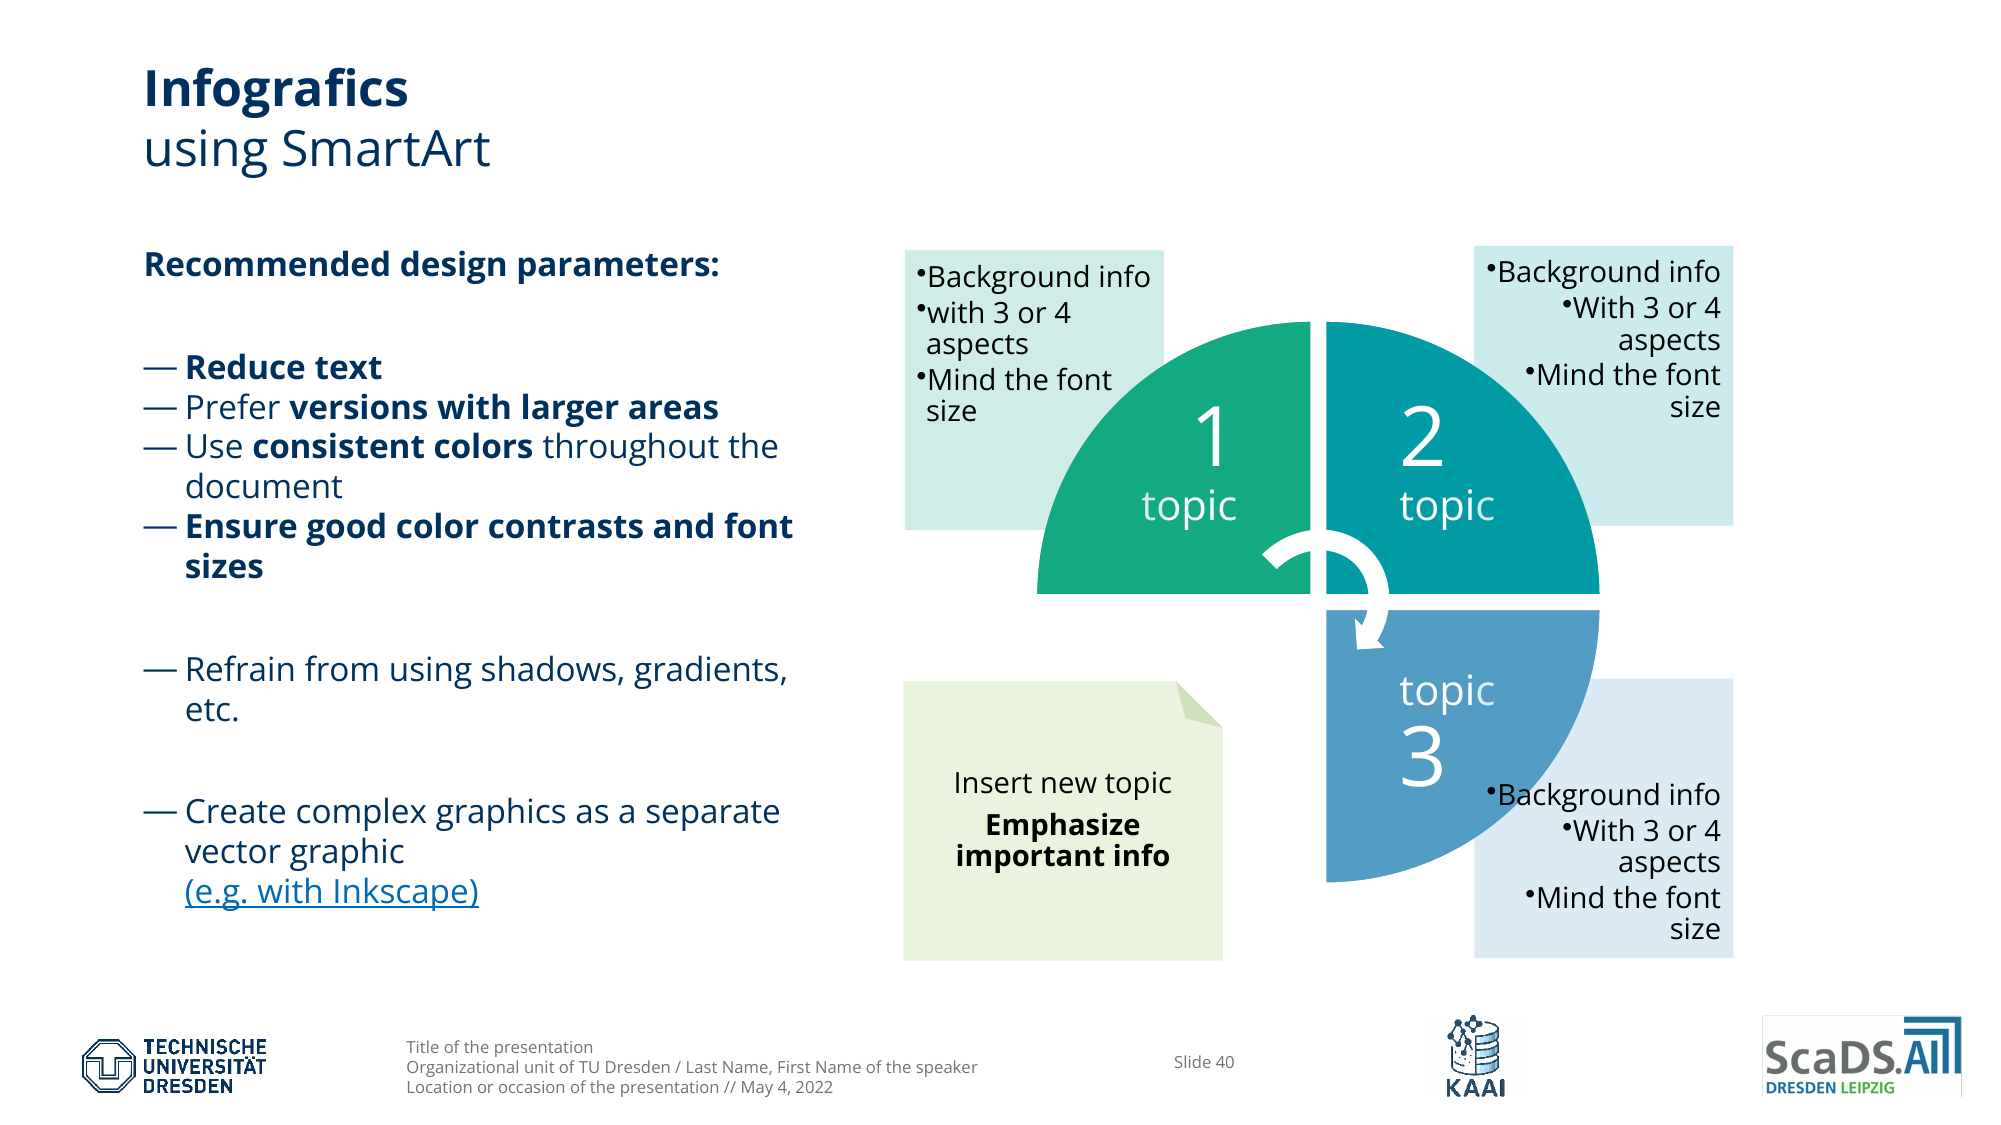

# Infografics using SmartArt
Recommended design parameters:
Reduce text
Prefer versions with larger areas
Use consistent colors throughout the document
Ensure good color contrasts and font sizes
Refrain from using shadows, gradients, etc.
Create complex graphics as a separate vector graphic
(e.g. with Inkscape)

Background info
With 3 or 4 aspects
Mind the font size
Background info
with 3 or 4 aspects
Mind the font size
1
topic
2
topic

topic 3
Background info
With 3 or 4 aspects
Mind the font size
Insert new topic
Emphasize important info